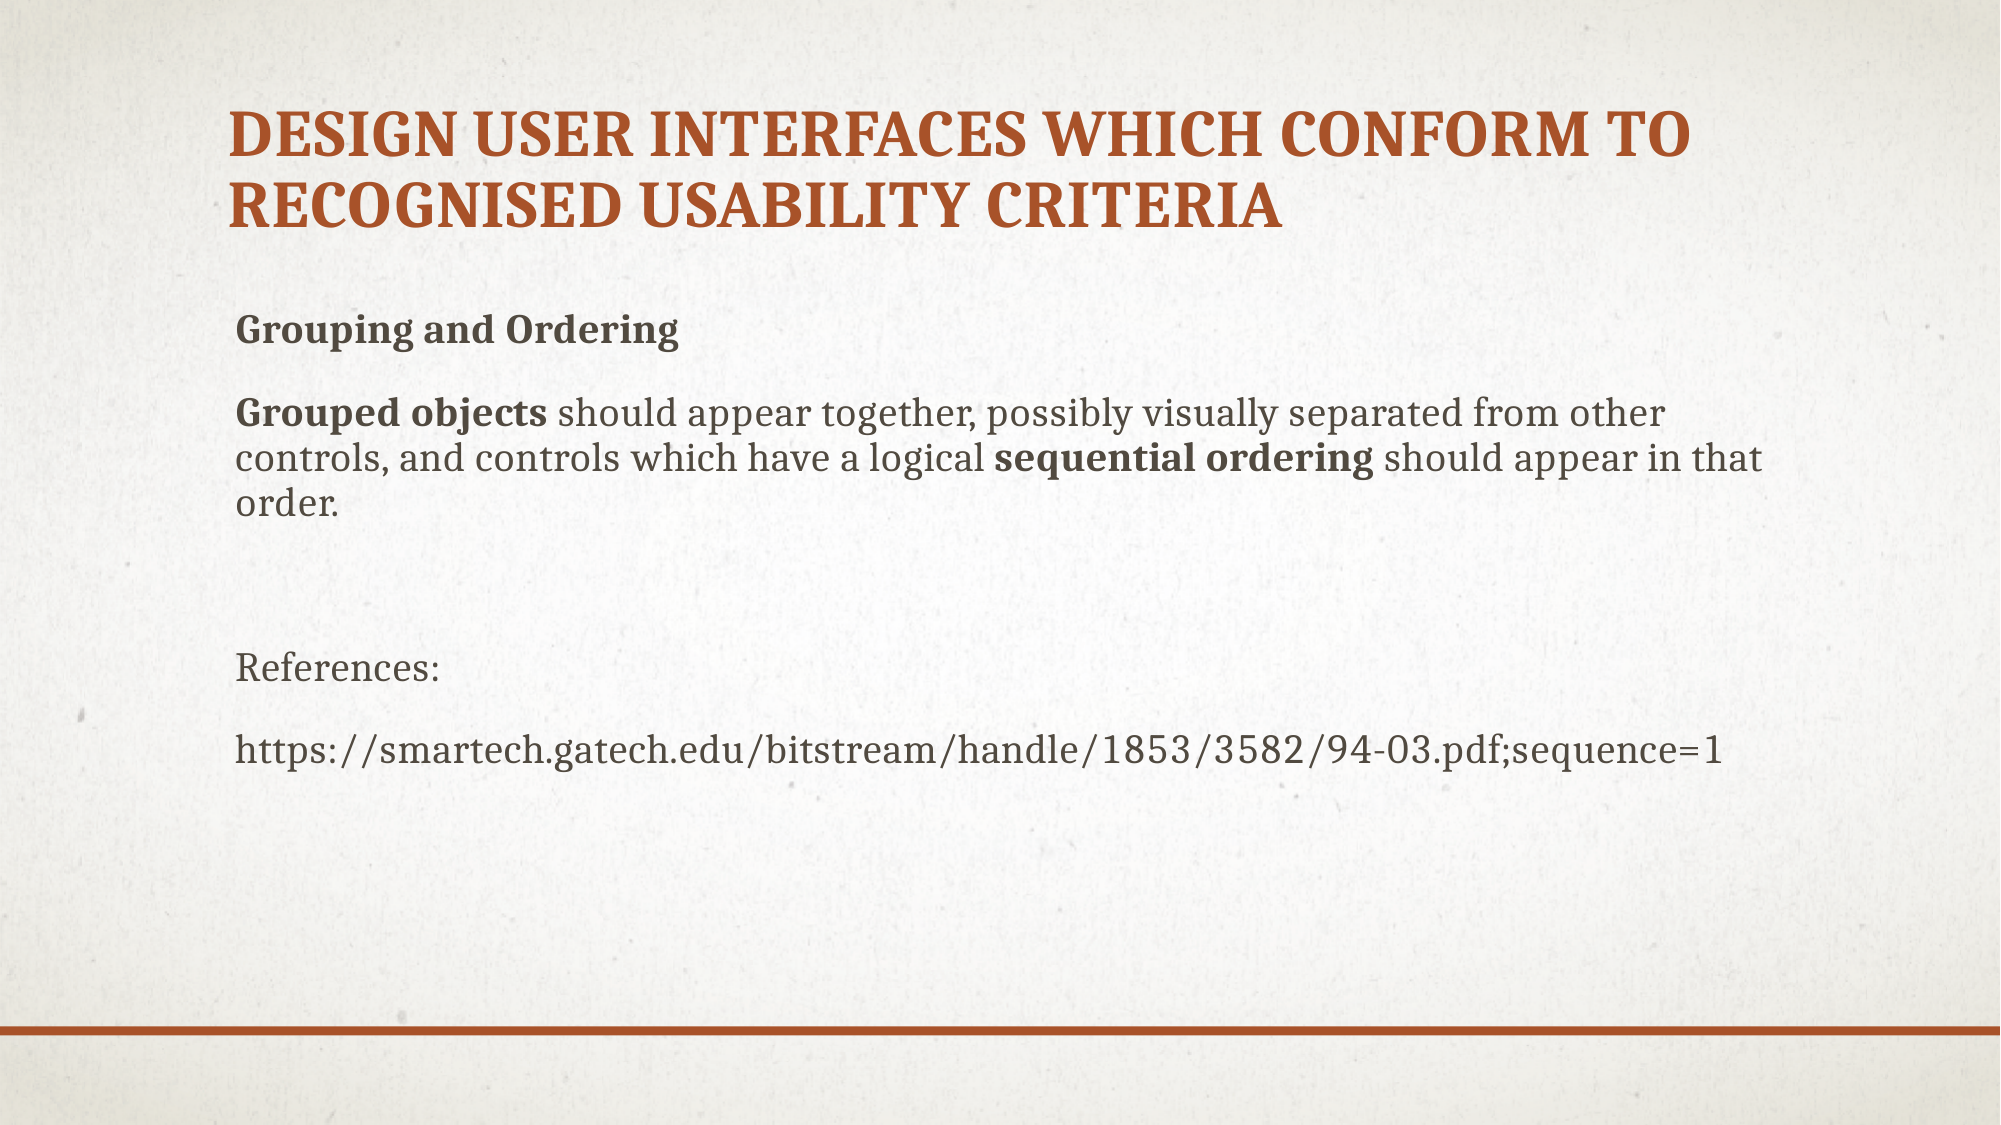

# Design user interfaces which conform to recognised usability criteria
Grouping and Ordering
Grouped objects should appear together, possibly visually separated from other controls, and controls which have a logical sequential ordering should appear in that order.

References:
https://smartech.gatech.edu/bitstream/handle/1853/3582/94-03.pdf;sequence=1